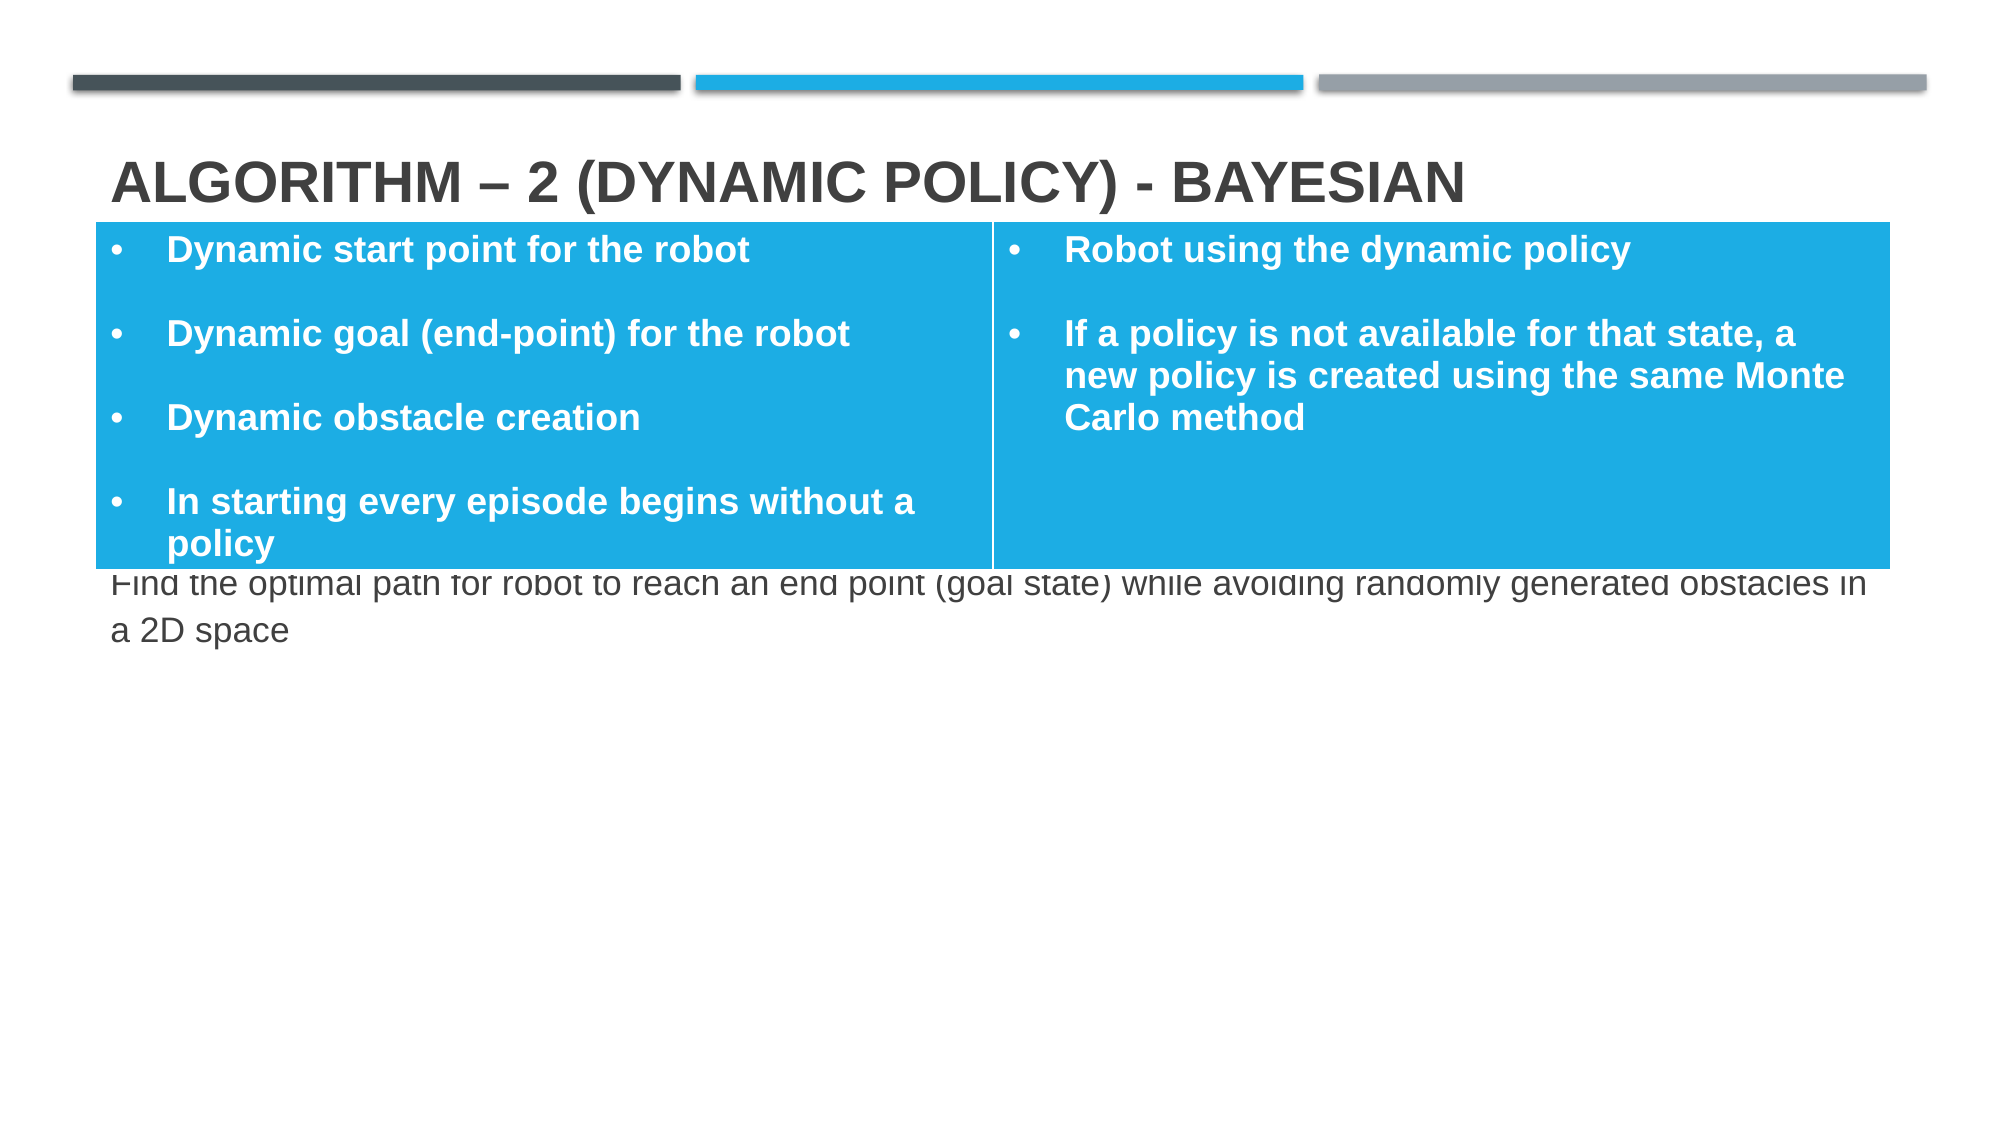

# algorithm – 2 (Dynamic policy) - Bayesian
| Dynamic start point for the robot Dynamic goal (end-point) for the robot Dynamic obstacle creation In starting every episode begins without a policy | Robot using the dynamic policy If a policy is not available for that state, a new policy is created using the same Monte Carlo method |
| --- | --- |
Find the optimal path for robot to reach an end point (goal state) while avoiding randomly generated obstacles in a 2D space